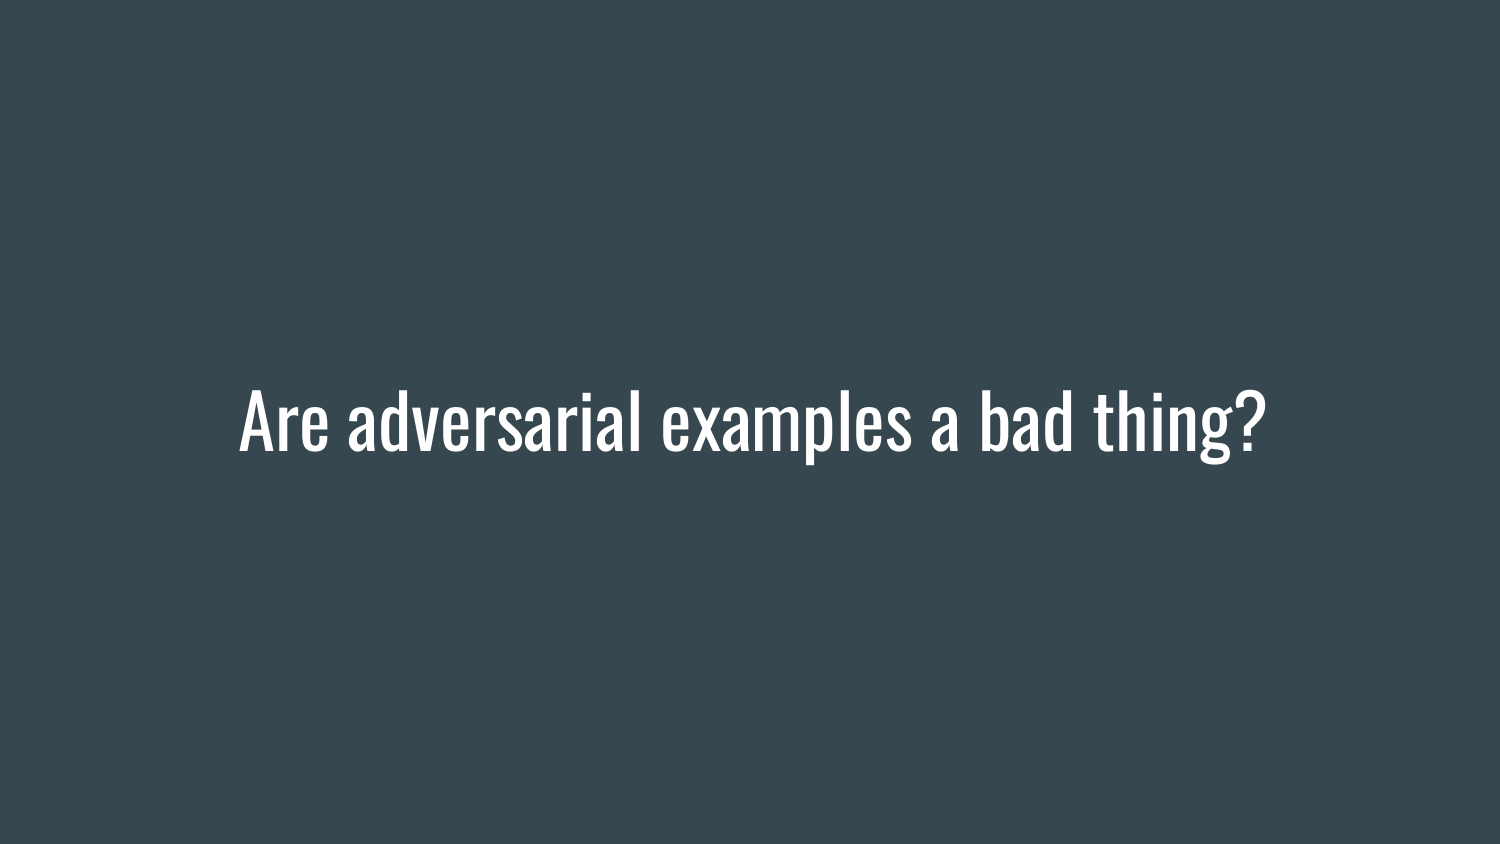

# Are adversarial examples a bad thing?